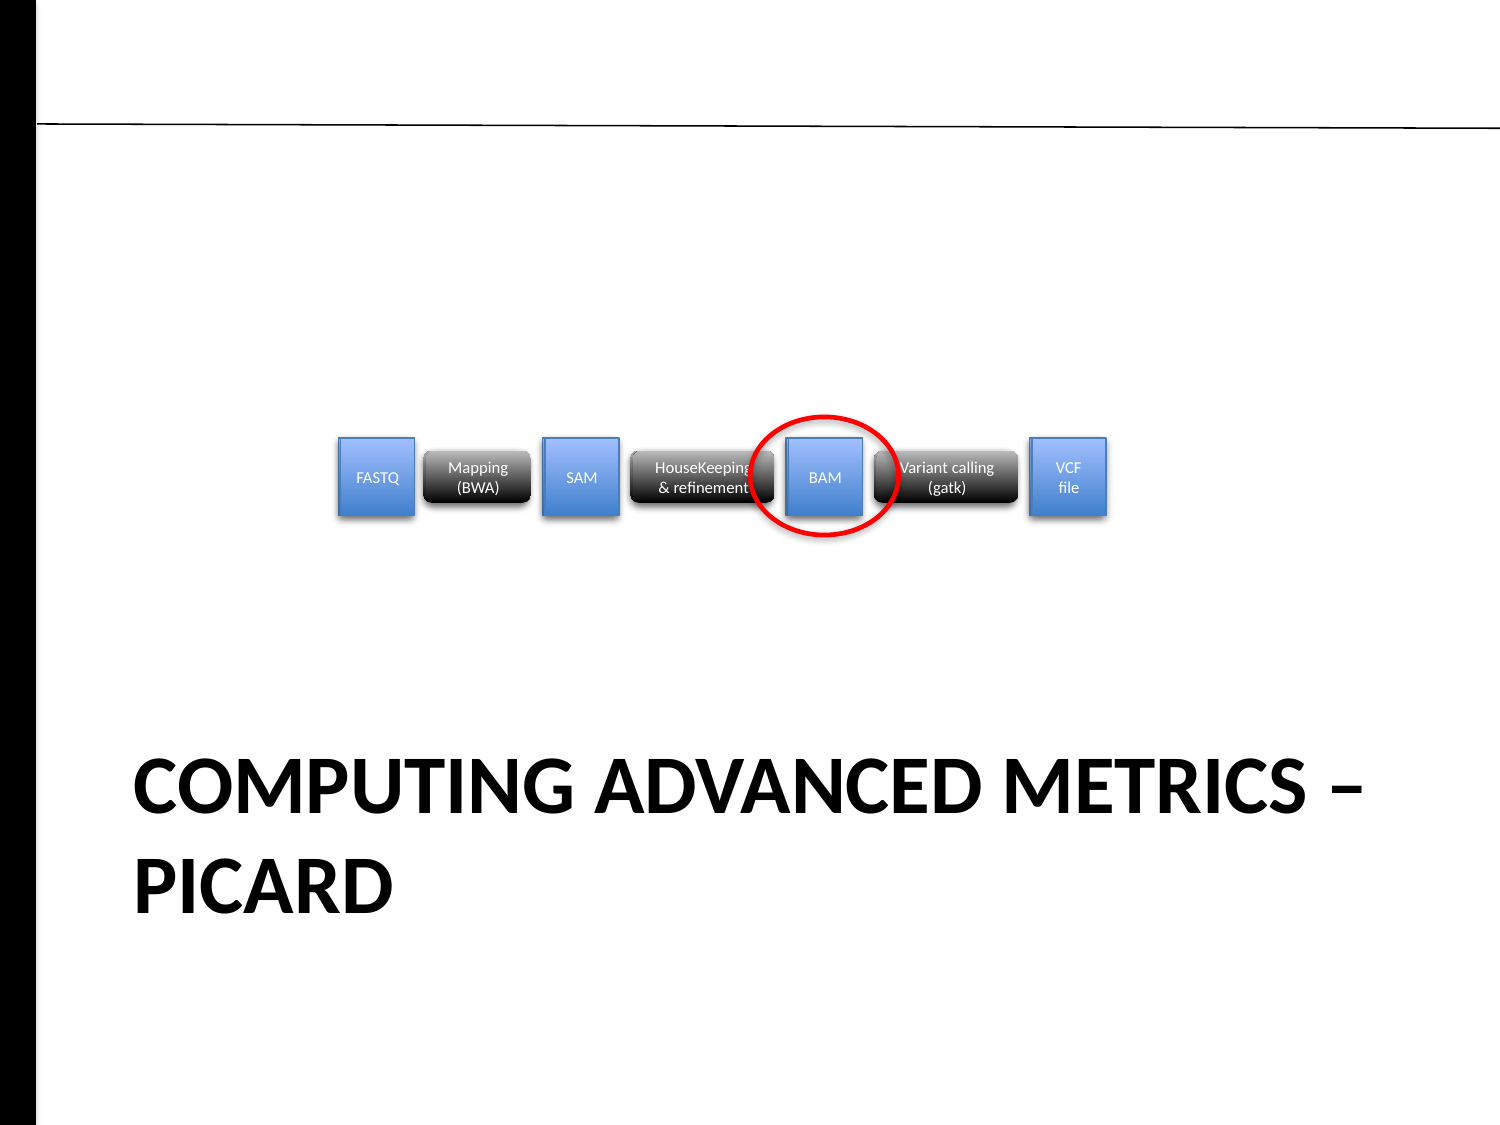

FASTQ
SAM
Sorted BAM
VCF file
Mapping
(BWA)
HouseKeeping
(samtools)
Variant calling
(bcftools)
FASTQ
SAM
BAM
VCF file
Mapping
(BWA)
HouseKeeping
& refinement
Variant calling
(gatk)

# Computing advanced metrics – picard